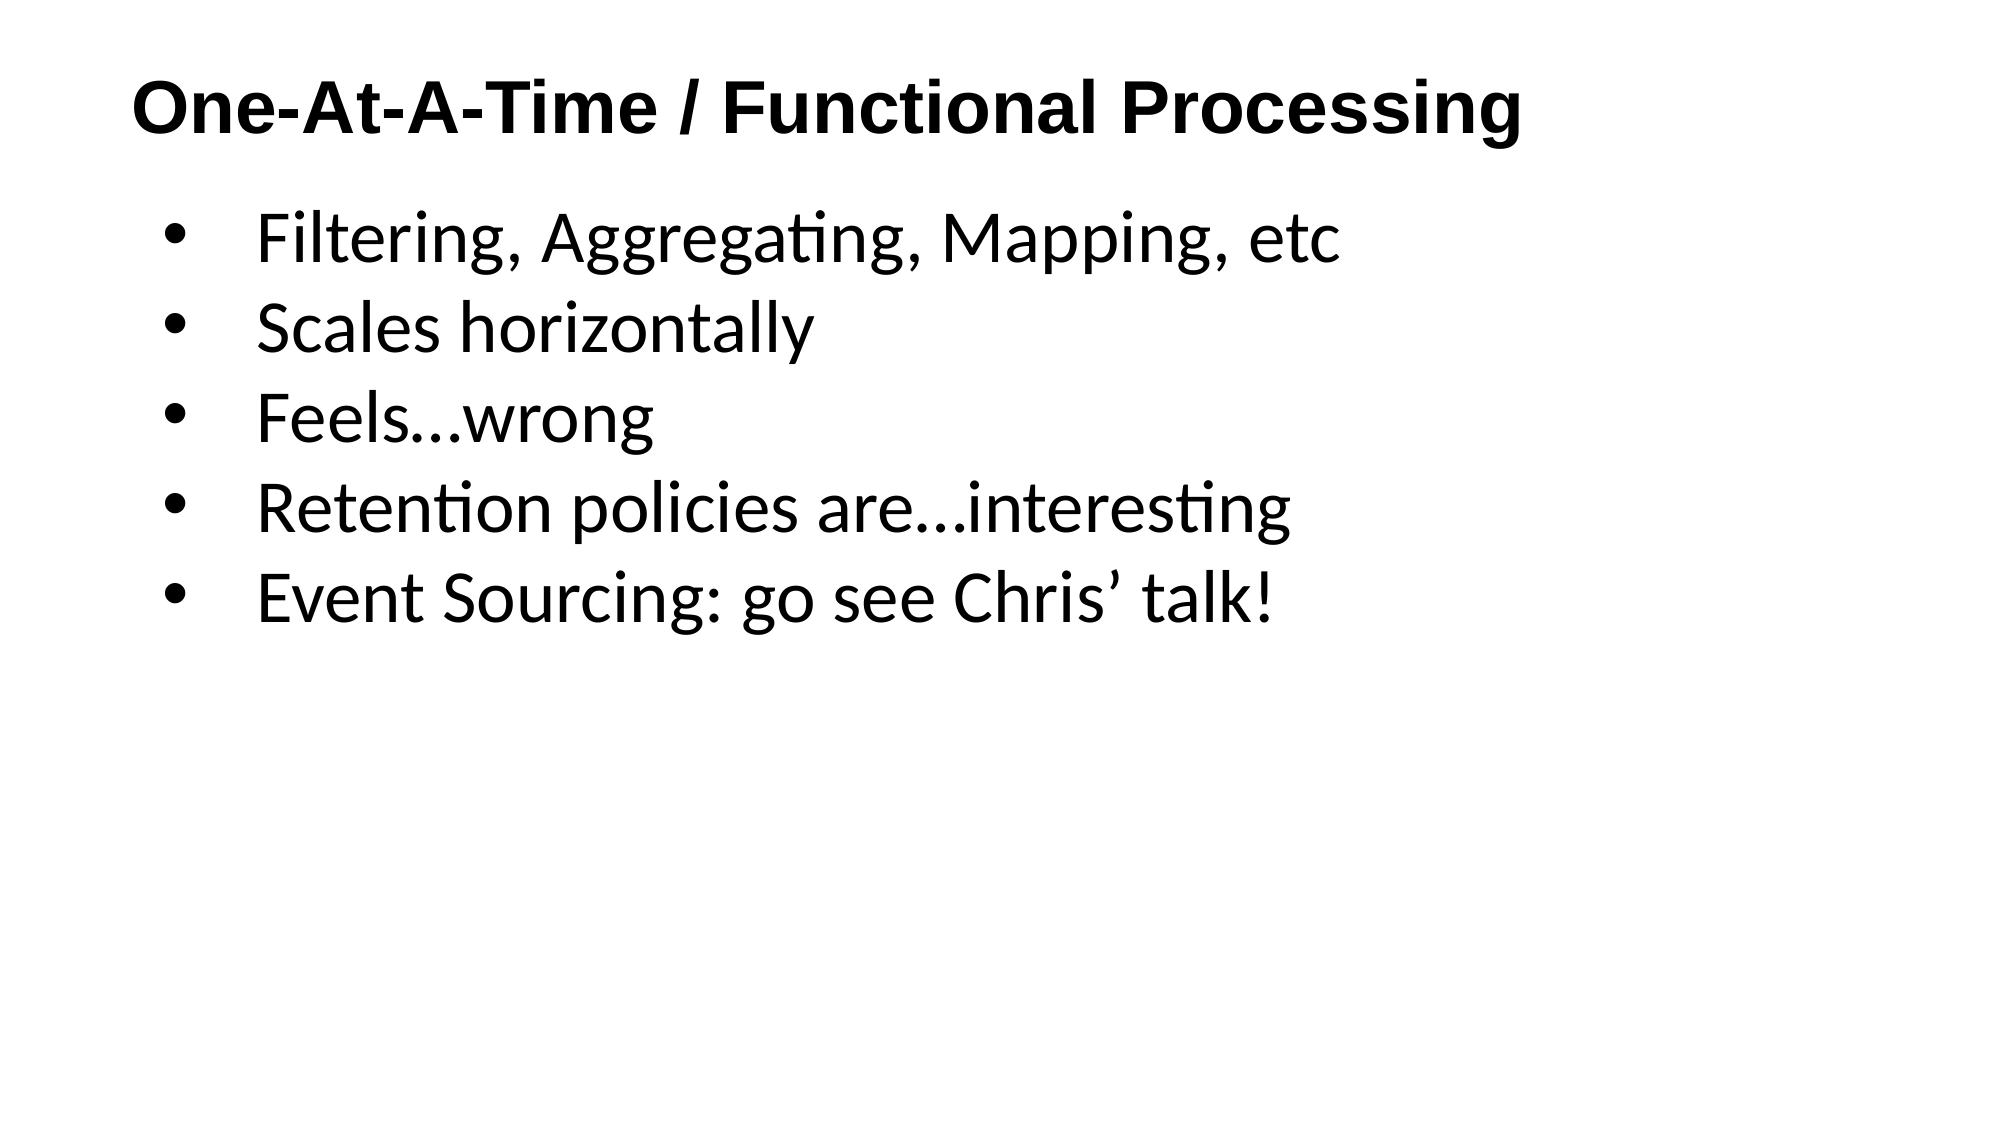

One-At-A-Time / Functional Processing
Filtering, Aggregating, Mapping, etc
Scales horizontally
Feels…wrong
Retention policies are…interesting
Event Sourcing: go see Chris’ talk!